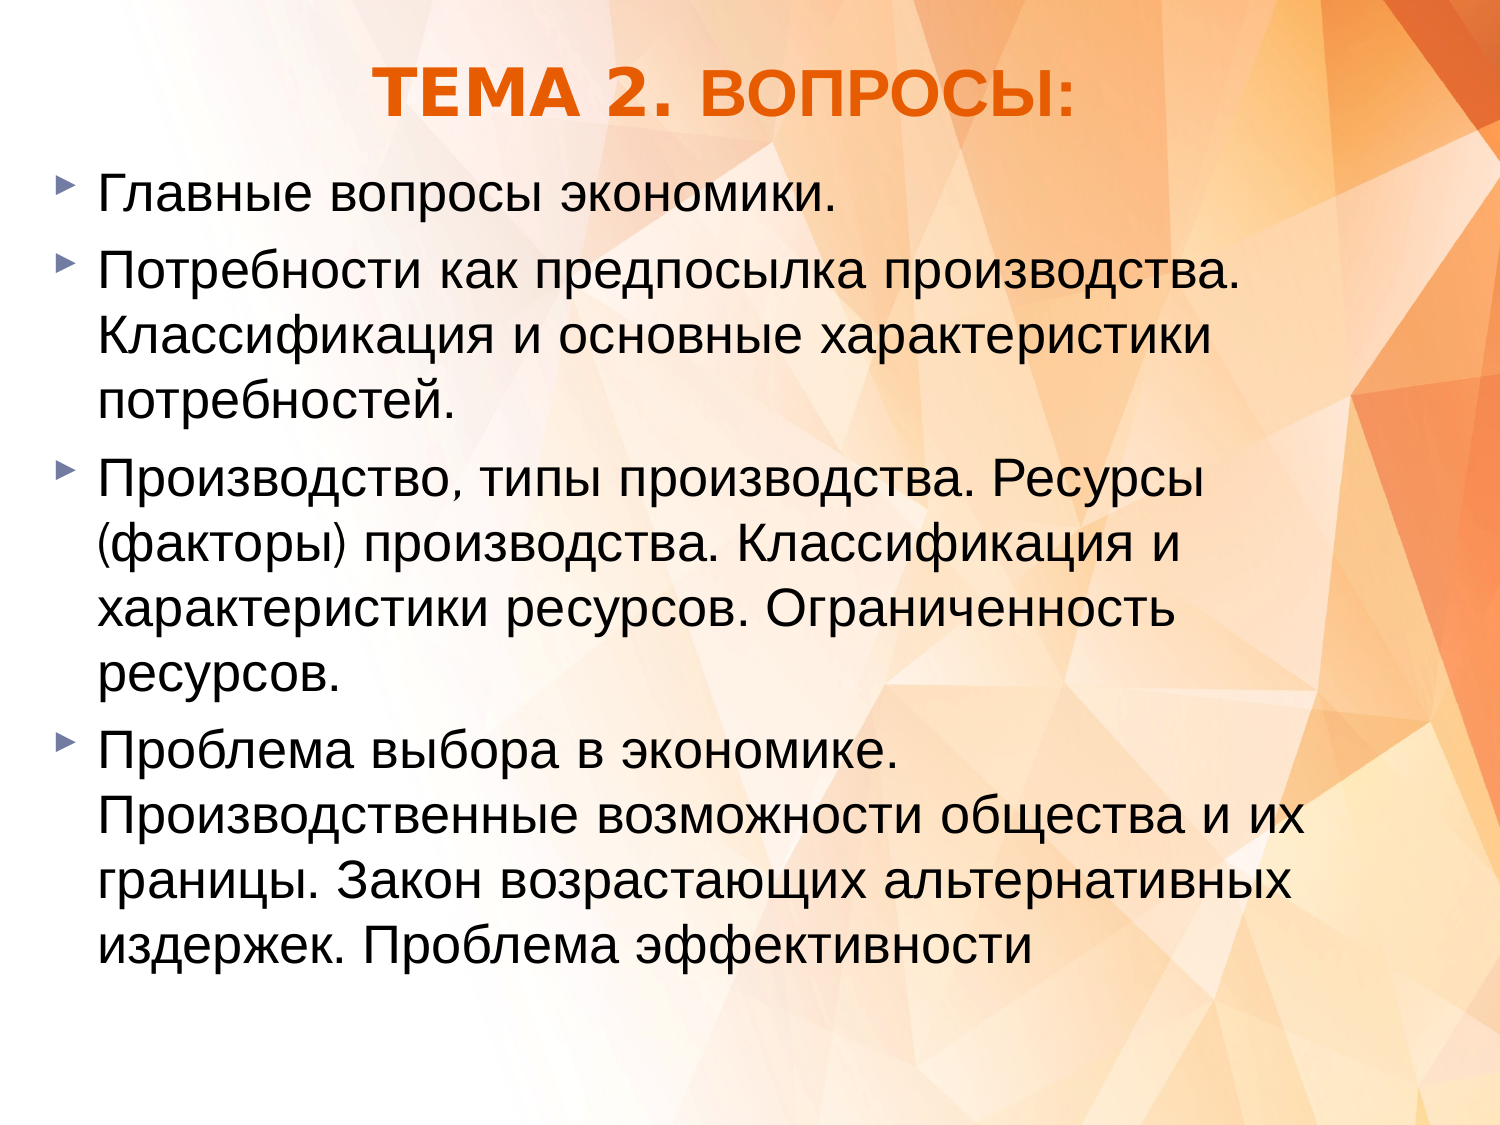

# ТЕМА 2. ВОПРОСЫ:
Главные вопросы экономики.
Потребности как предпосылка производства. Классификация и основные характеристики потребностей.
Производство, типы производства. Ресурсы (факторы) производства. Классификация и характеристики ресурсов. Ограниченность ресурсов.
Проблема выбора в экономике. Производственные возможности общества и их границы. Закон возрастающих альтернативных издержек. Проблема эффективности